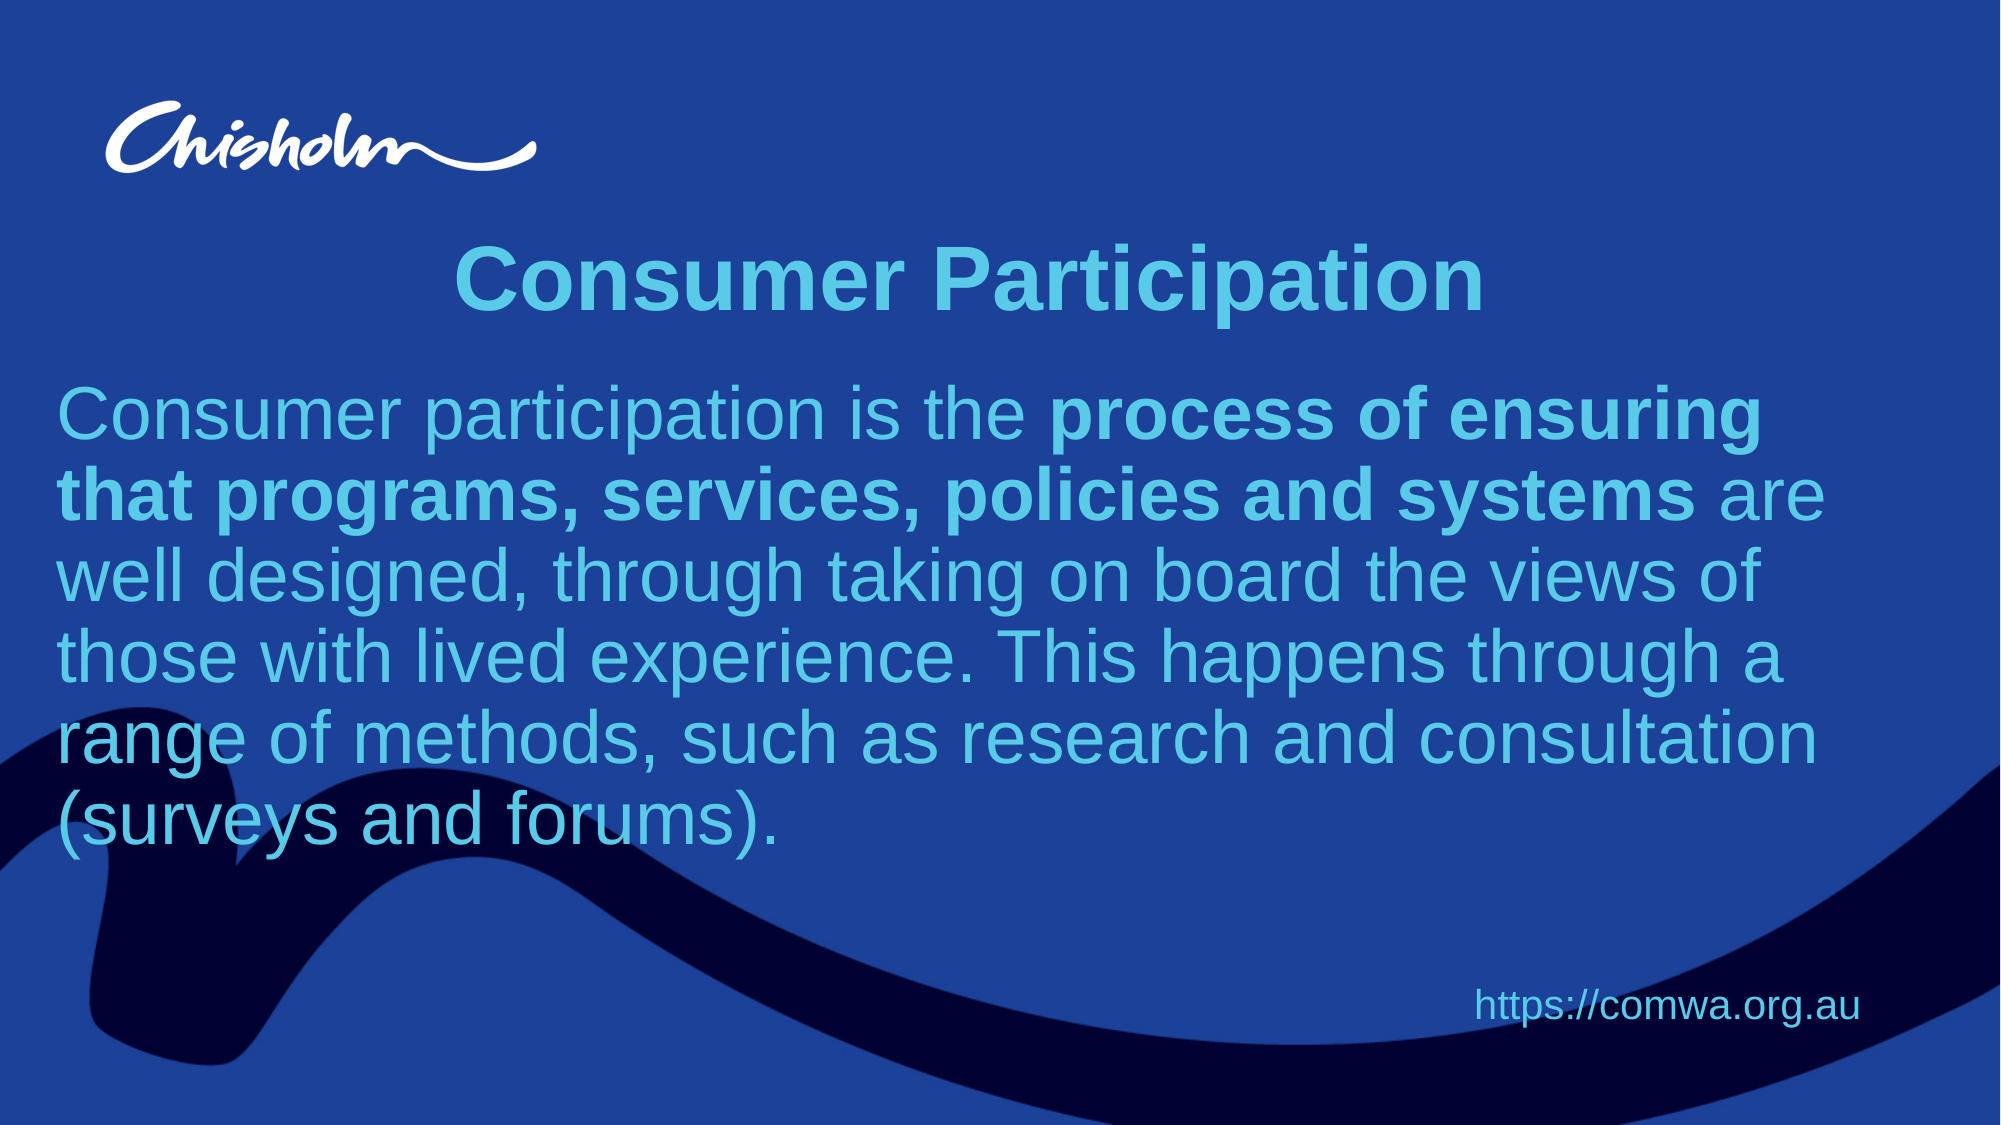

# Consumer Participation
Consumer participation is the process of ensuring that programs, services, policies and systems are well designed, through taking on board the views of those with lived experience. This happens through a range of methods, such as research and consultation (surveys and forums).

https://comwa.org.au